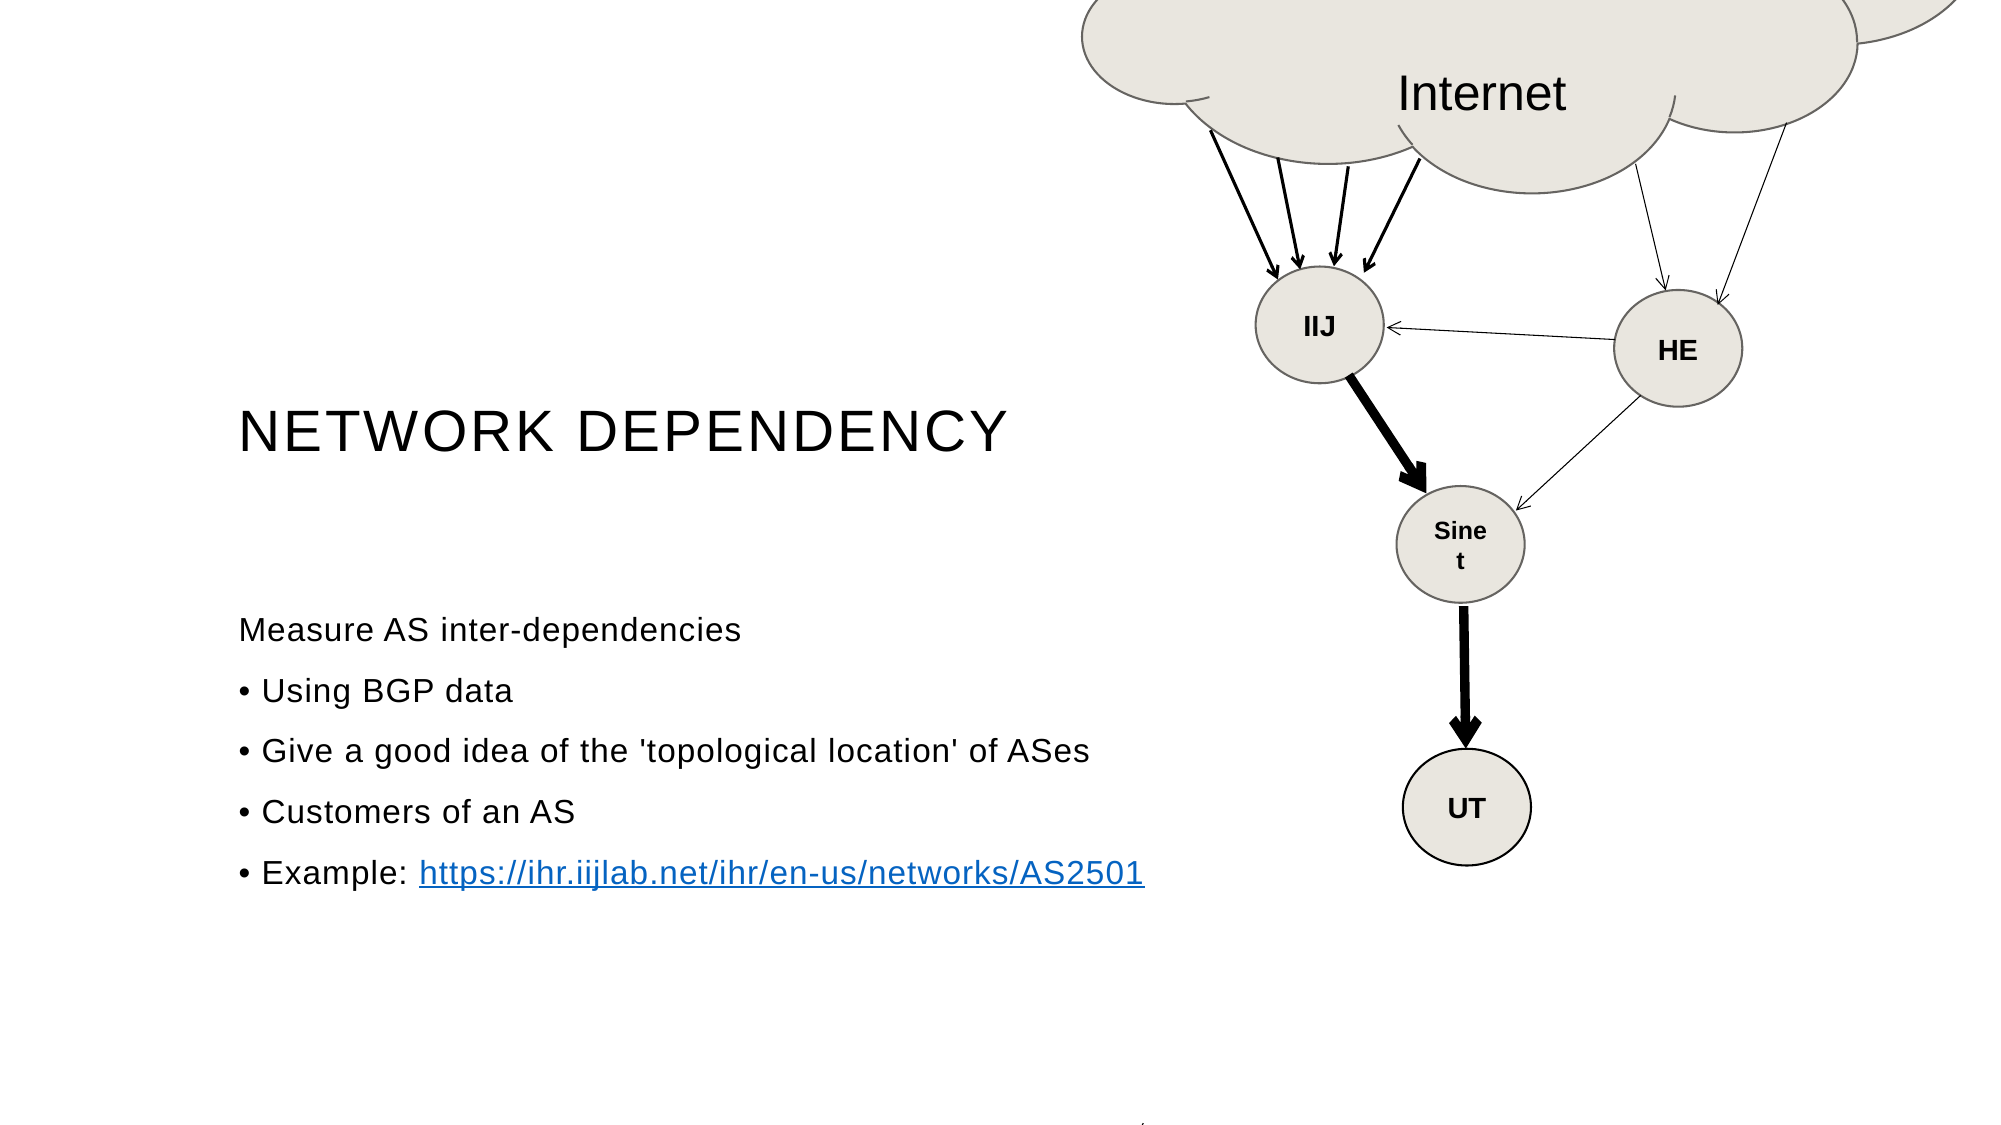

Internet
IIJ
# Network Dependency
HE
Sinet
Measure AS inter-dependencies
• Using BGP data
• Give a good idea of the 'topological location' of ASes
• Customers of an AS
• Example: https://ihr.iijlab.net/ihr/en-us/networks/AS2501
UT
8